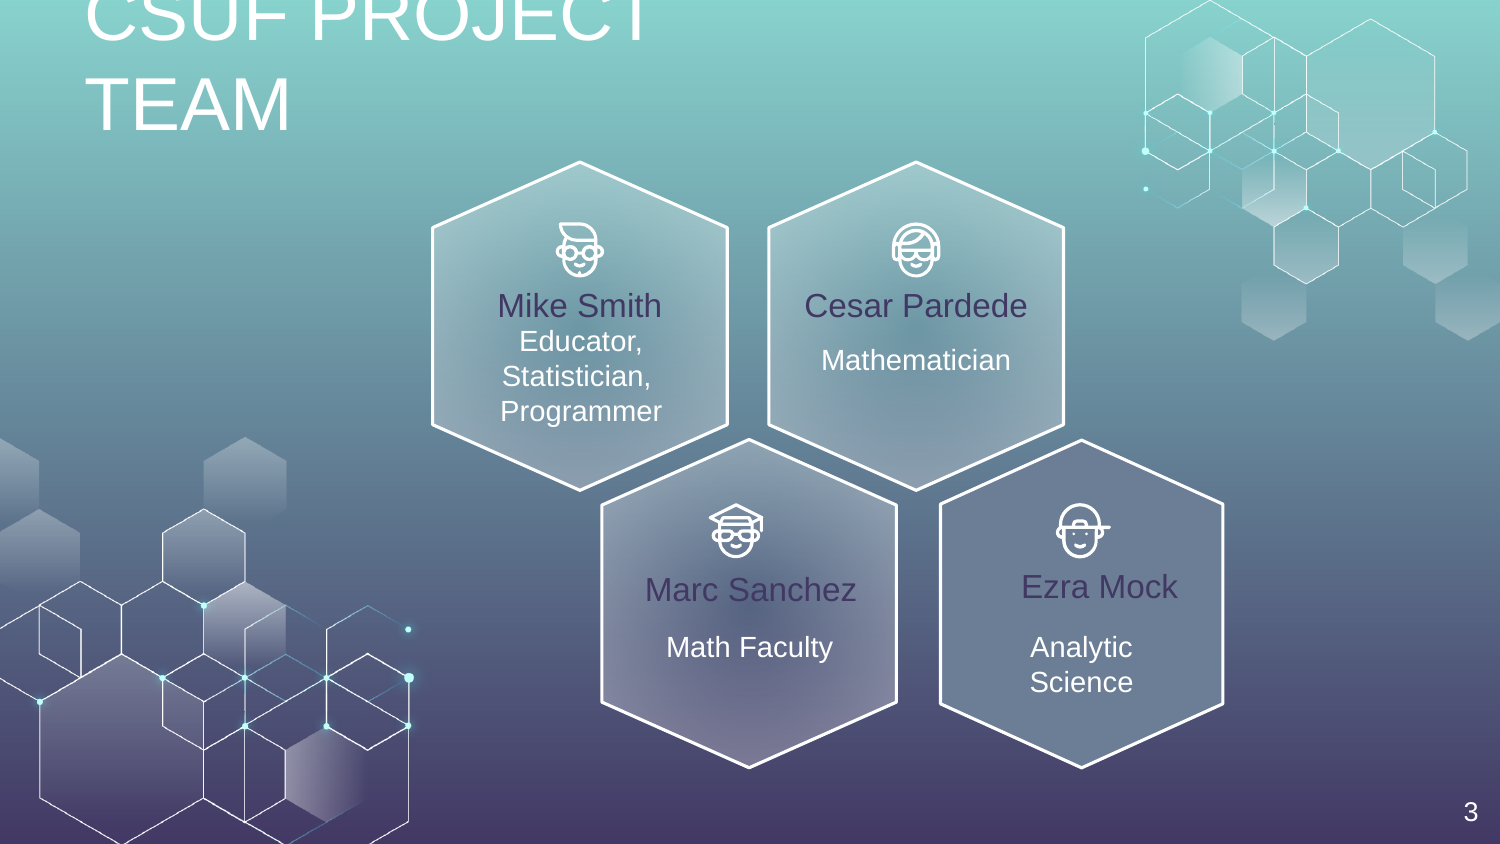

# CSUF PROJECT TEAM

Mike Smith
Cesar Pardede
Mathematician
Educator, Statistician,
Programmer

Marc Sanchez
Ezra Mock
Analytic Science
Math Faculty
3